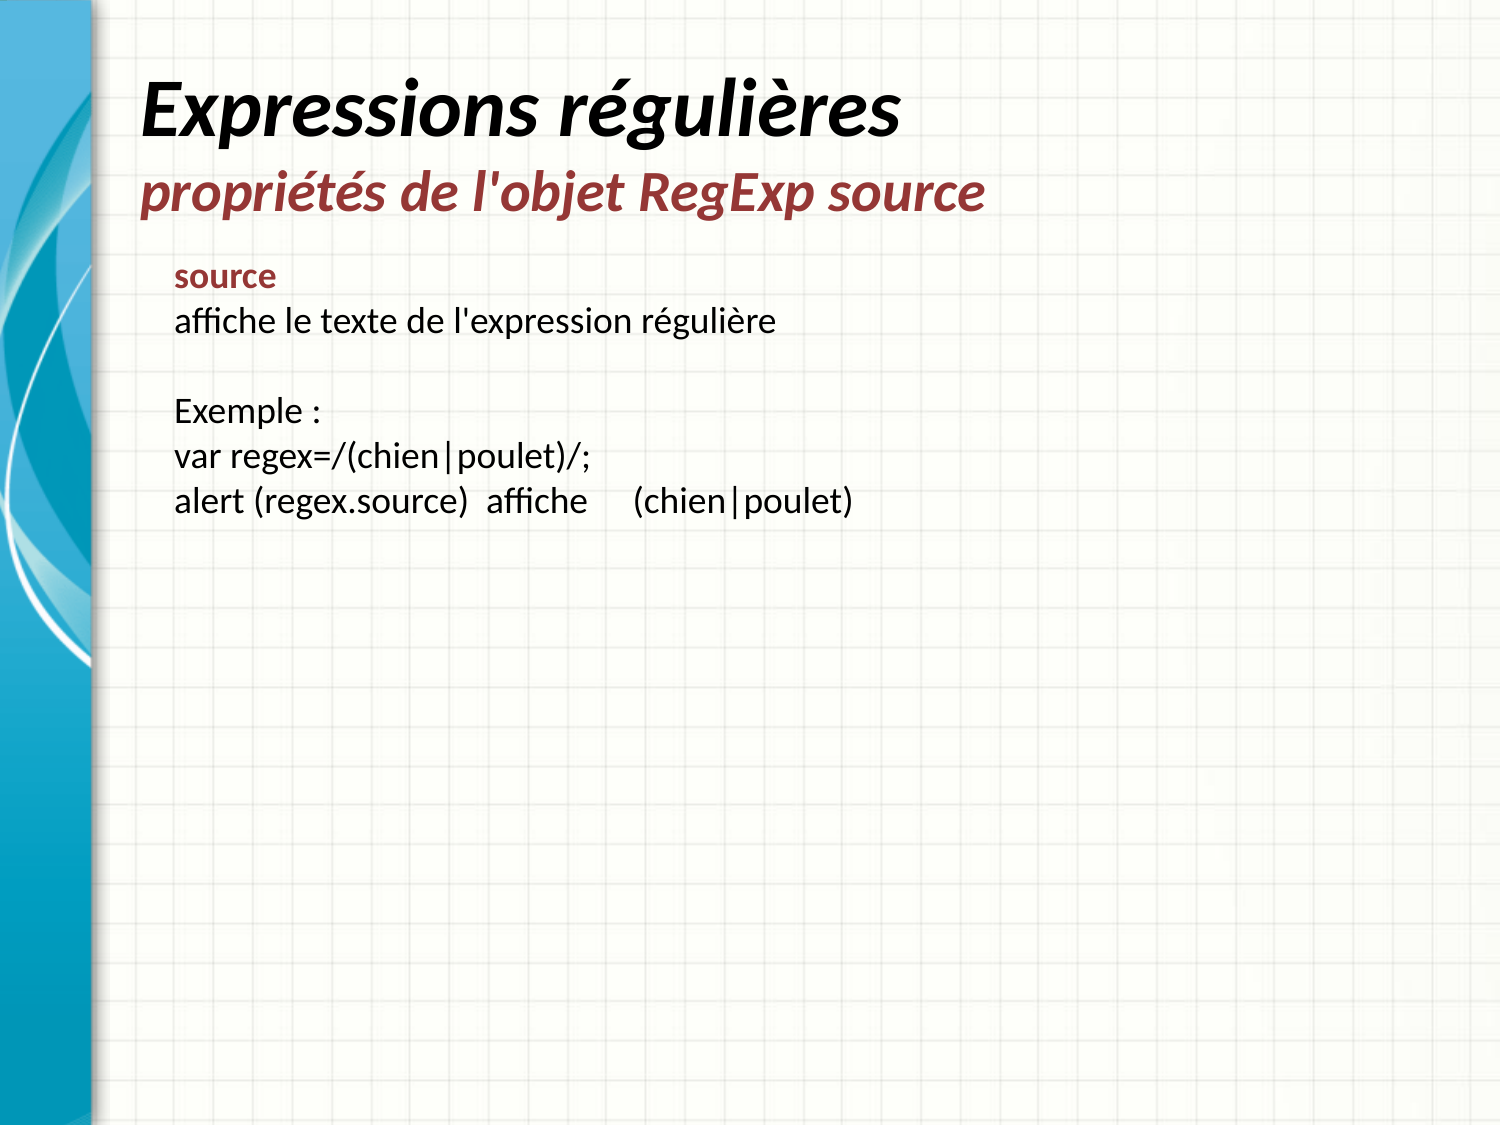

# Expressions régulières propriétés de l'objet RegExp source

source
affiche le texte de l'expression régulière

Exemple :
var regex=/(chien|poulet)/;
alert (regex.source)  affiche	 (chien|poulet)